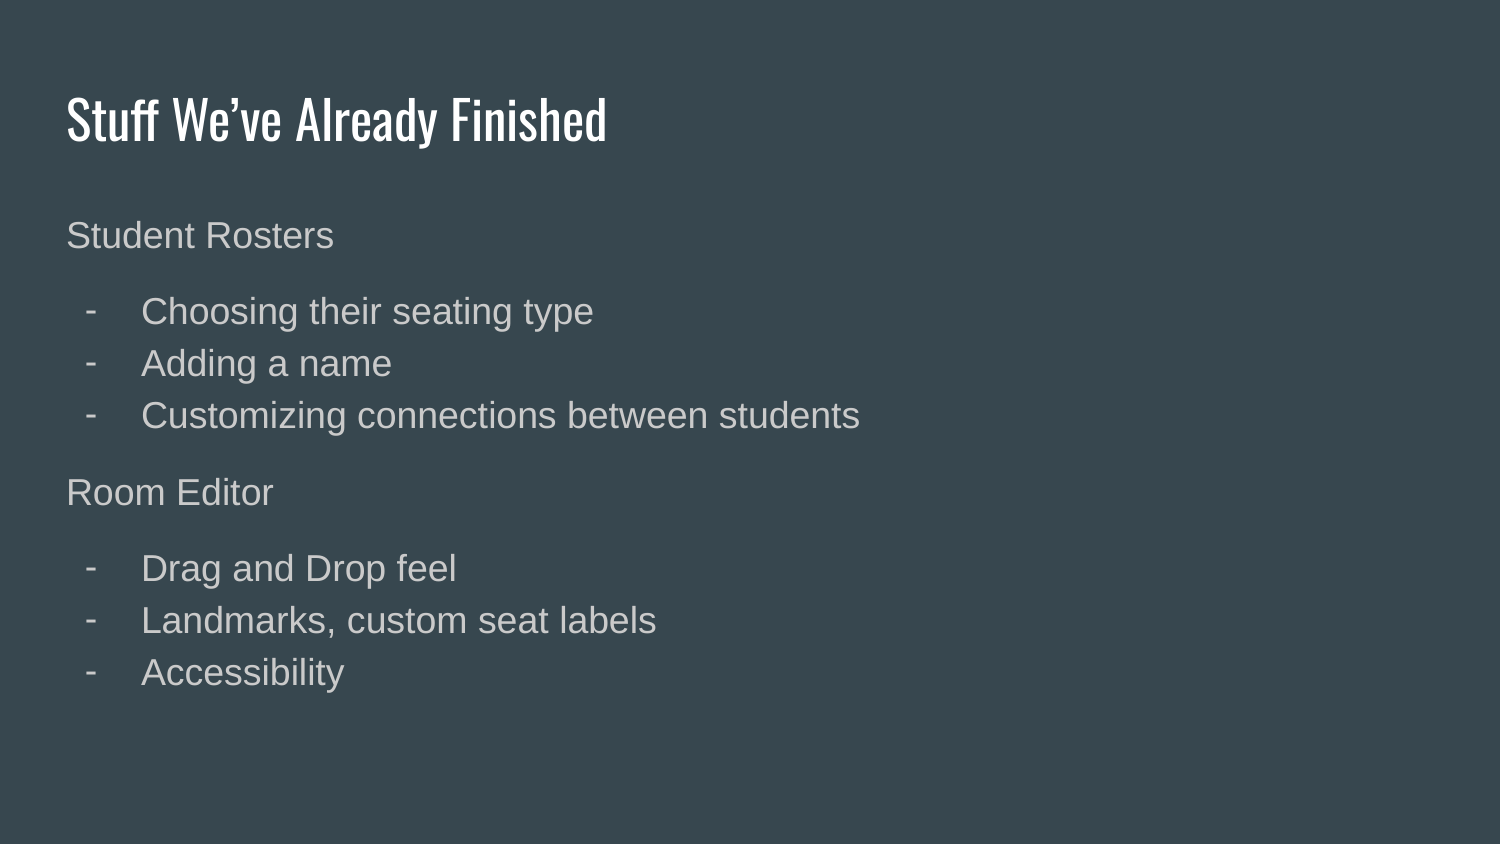

# Stuff We’ve Already Finished
Student Rosters
Choosing their seating type
Adding a name
Customizing connections between students
Room Editor
Drag and Drop feel
Landmarks, custom seat labels
Accessibility